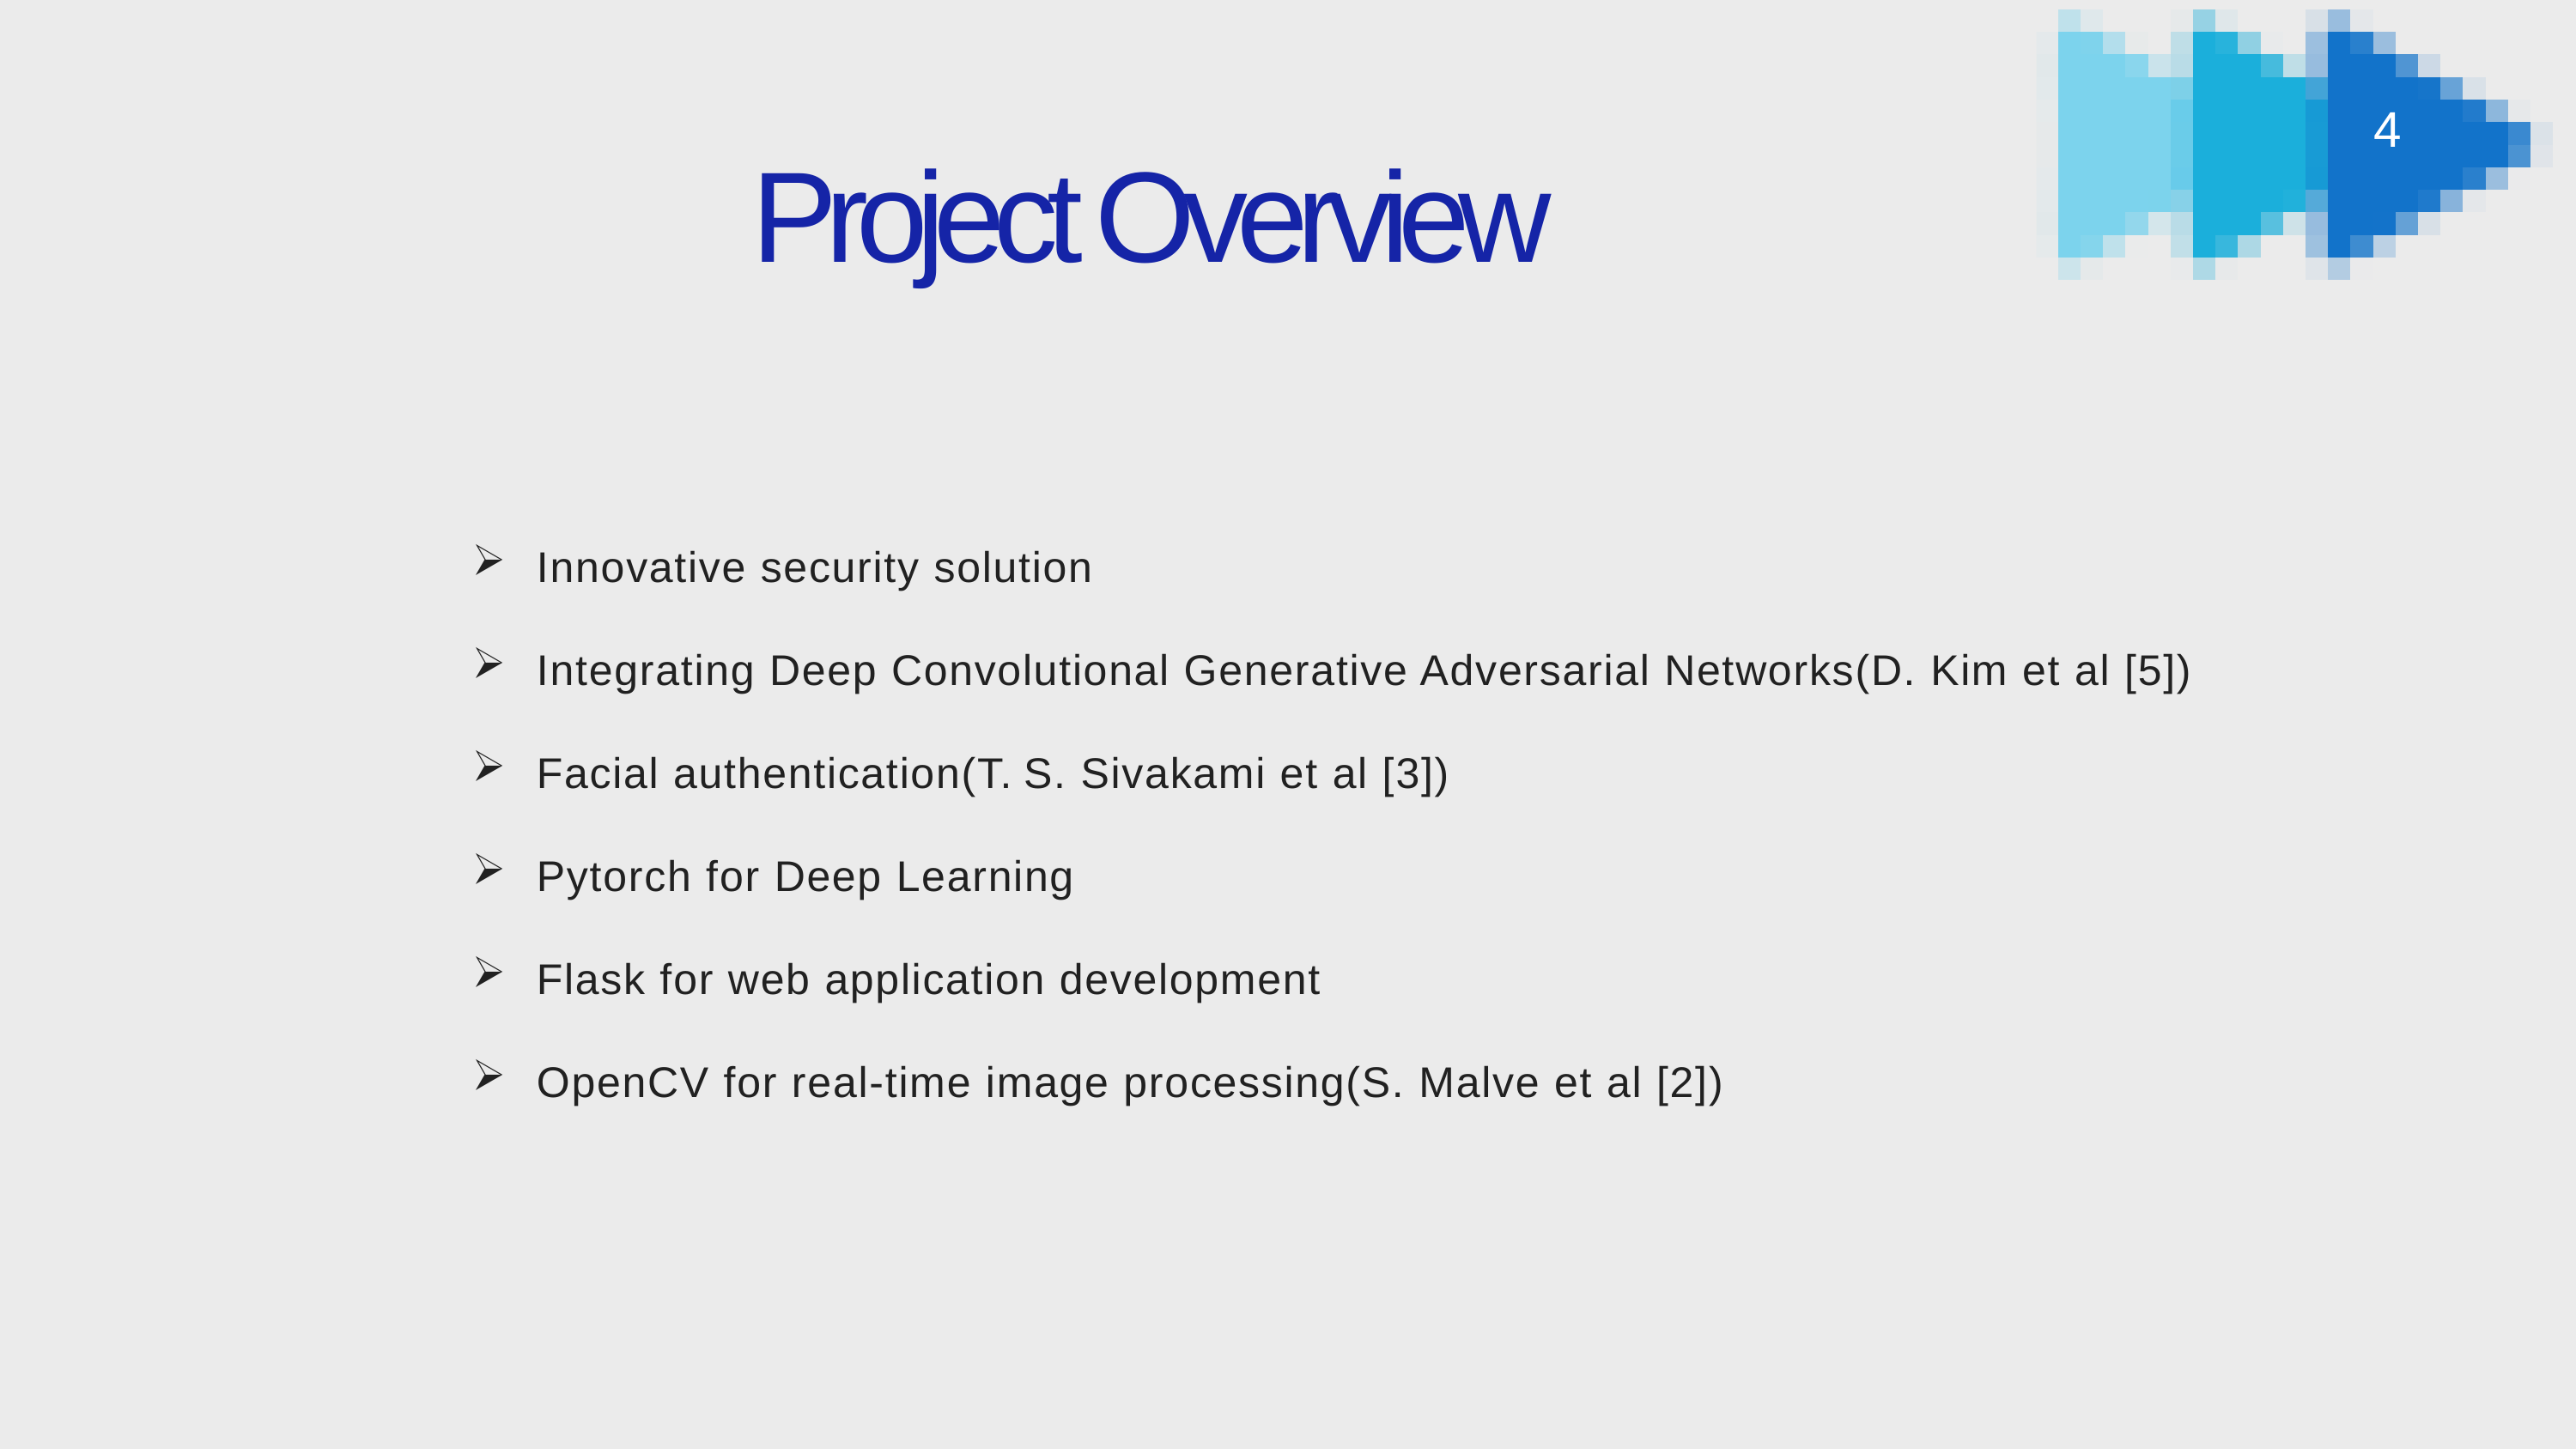

4
Project Overview
Innovative security solution
Integrating Deep Convolutional Generative Adversarial Networks(D. Kim et al [5])
Facial authentication(T. S. Sivakami et al [3])
Pytorch for Deep Learning
Flask for web application development
OpenCV for real-time image processing(S. Malve et al [2])